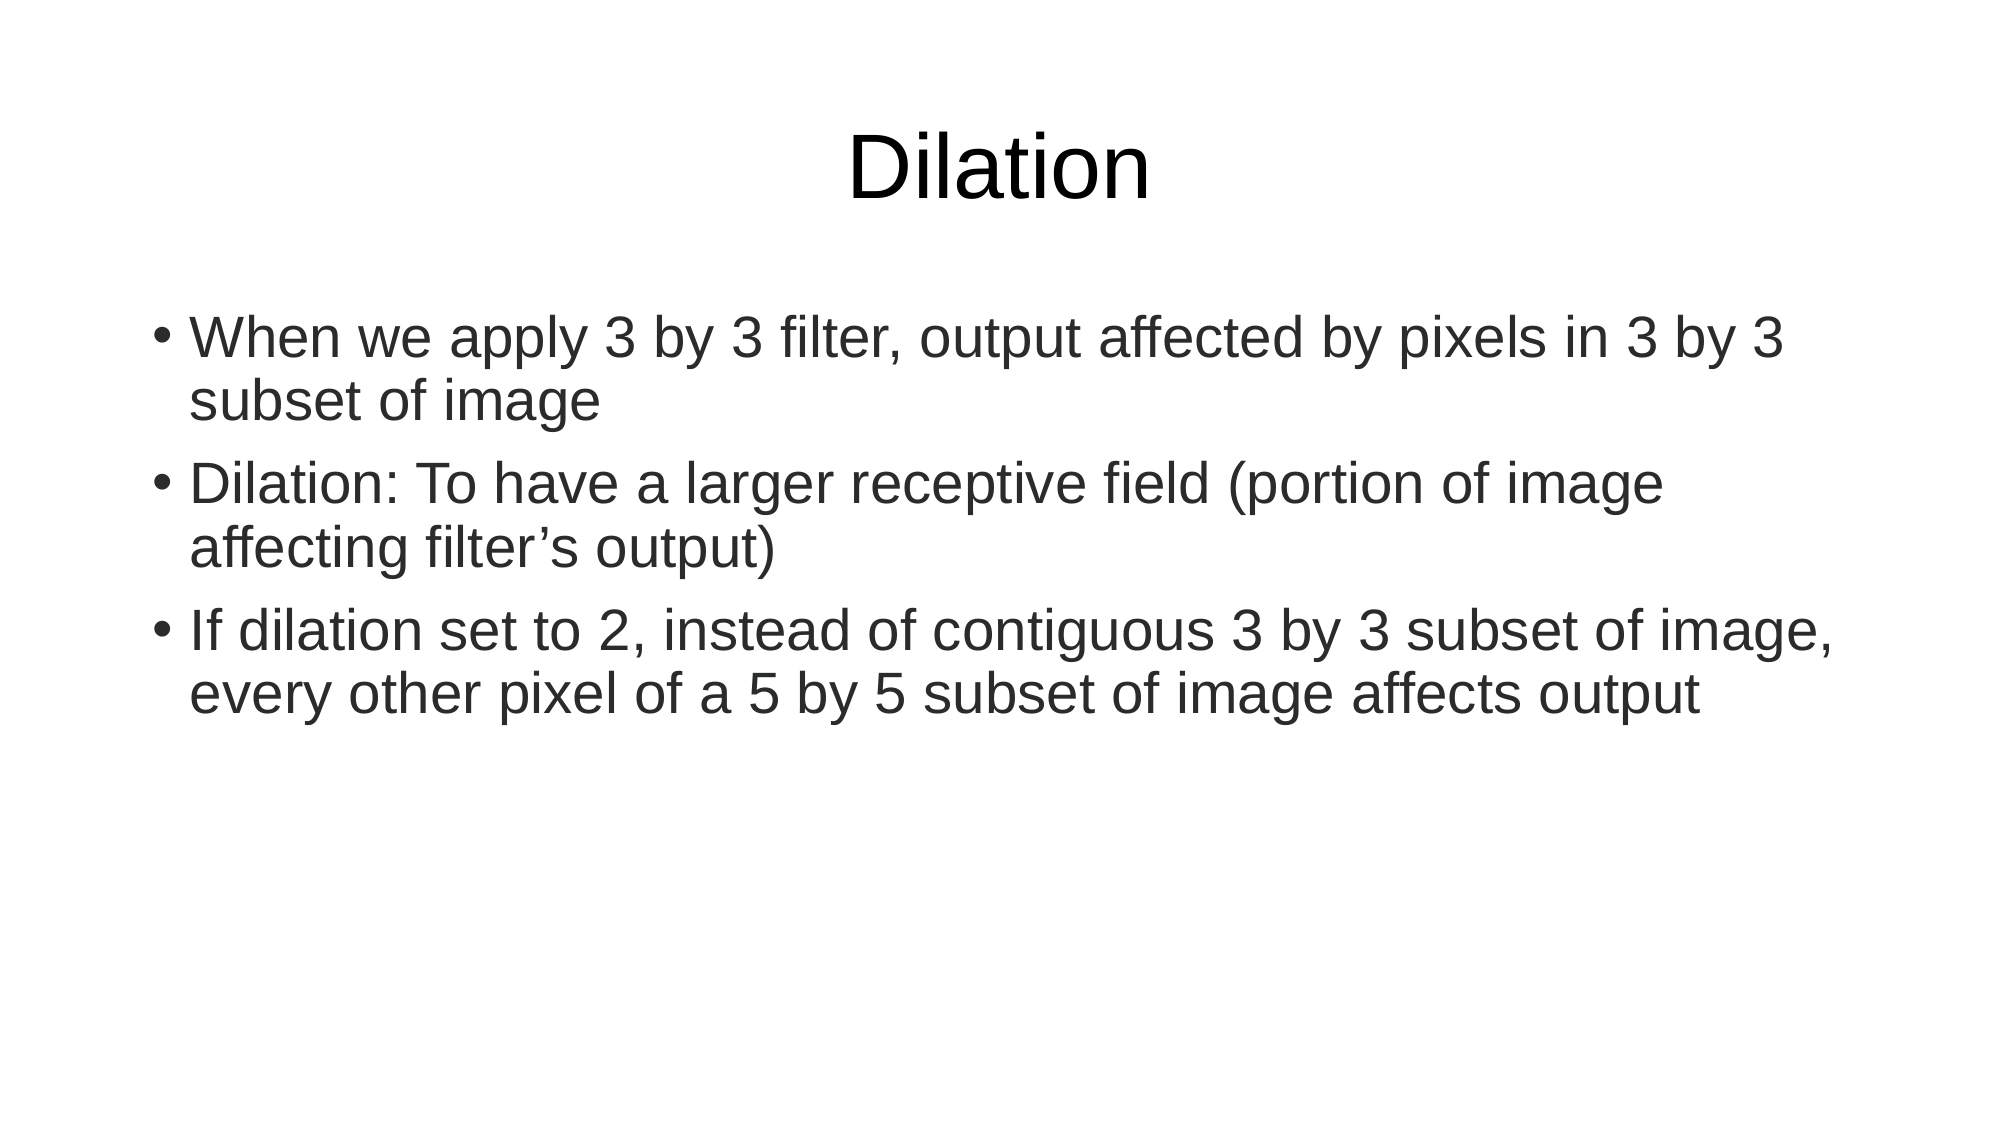

# Dilation
When we apply 3 by 3 filter, output affected by pixels in 3 by 3 subset of image
Dilation: To have a larger receptive field (portion of image affecting filter’s output)
If dilation set to 2, instead of contiguous 3 by 3 subset of image, every other pixel of a 5 by 5 subset of image affects output